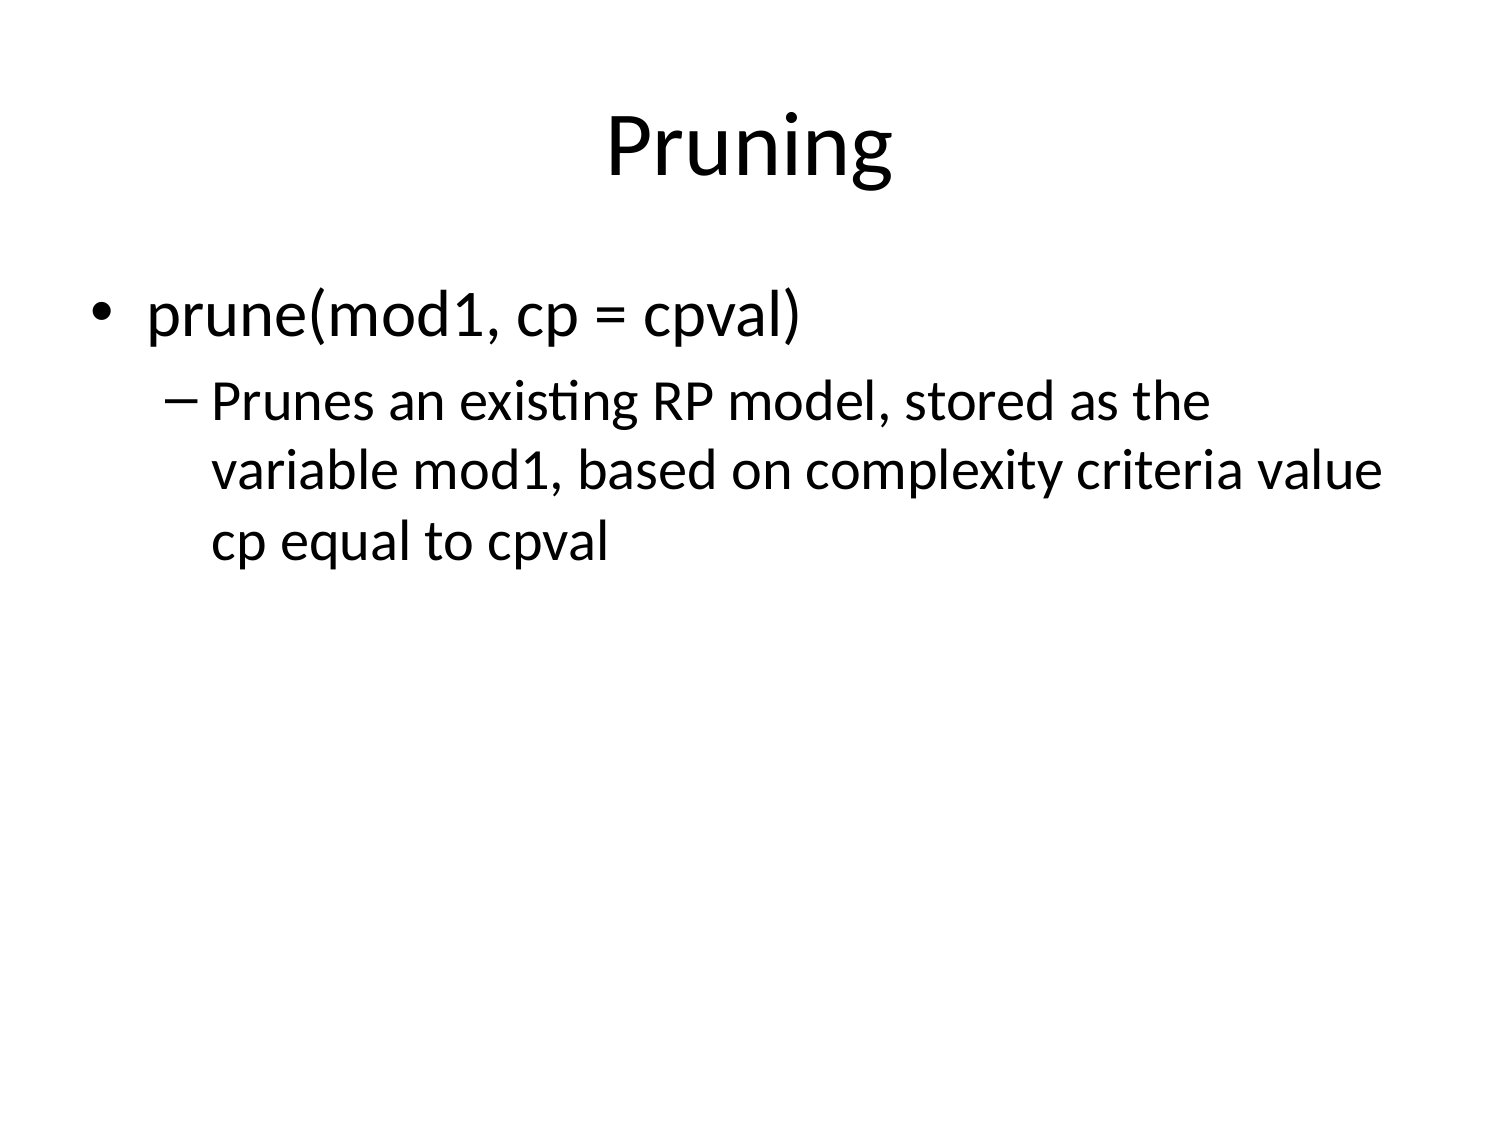

# Pruning
prune(mod1, cp = cpval)
Prunes an existing RP model, stored as the variable mod1, based on complexity criteria value cp equal to cpval